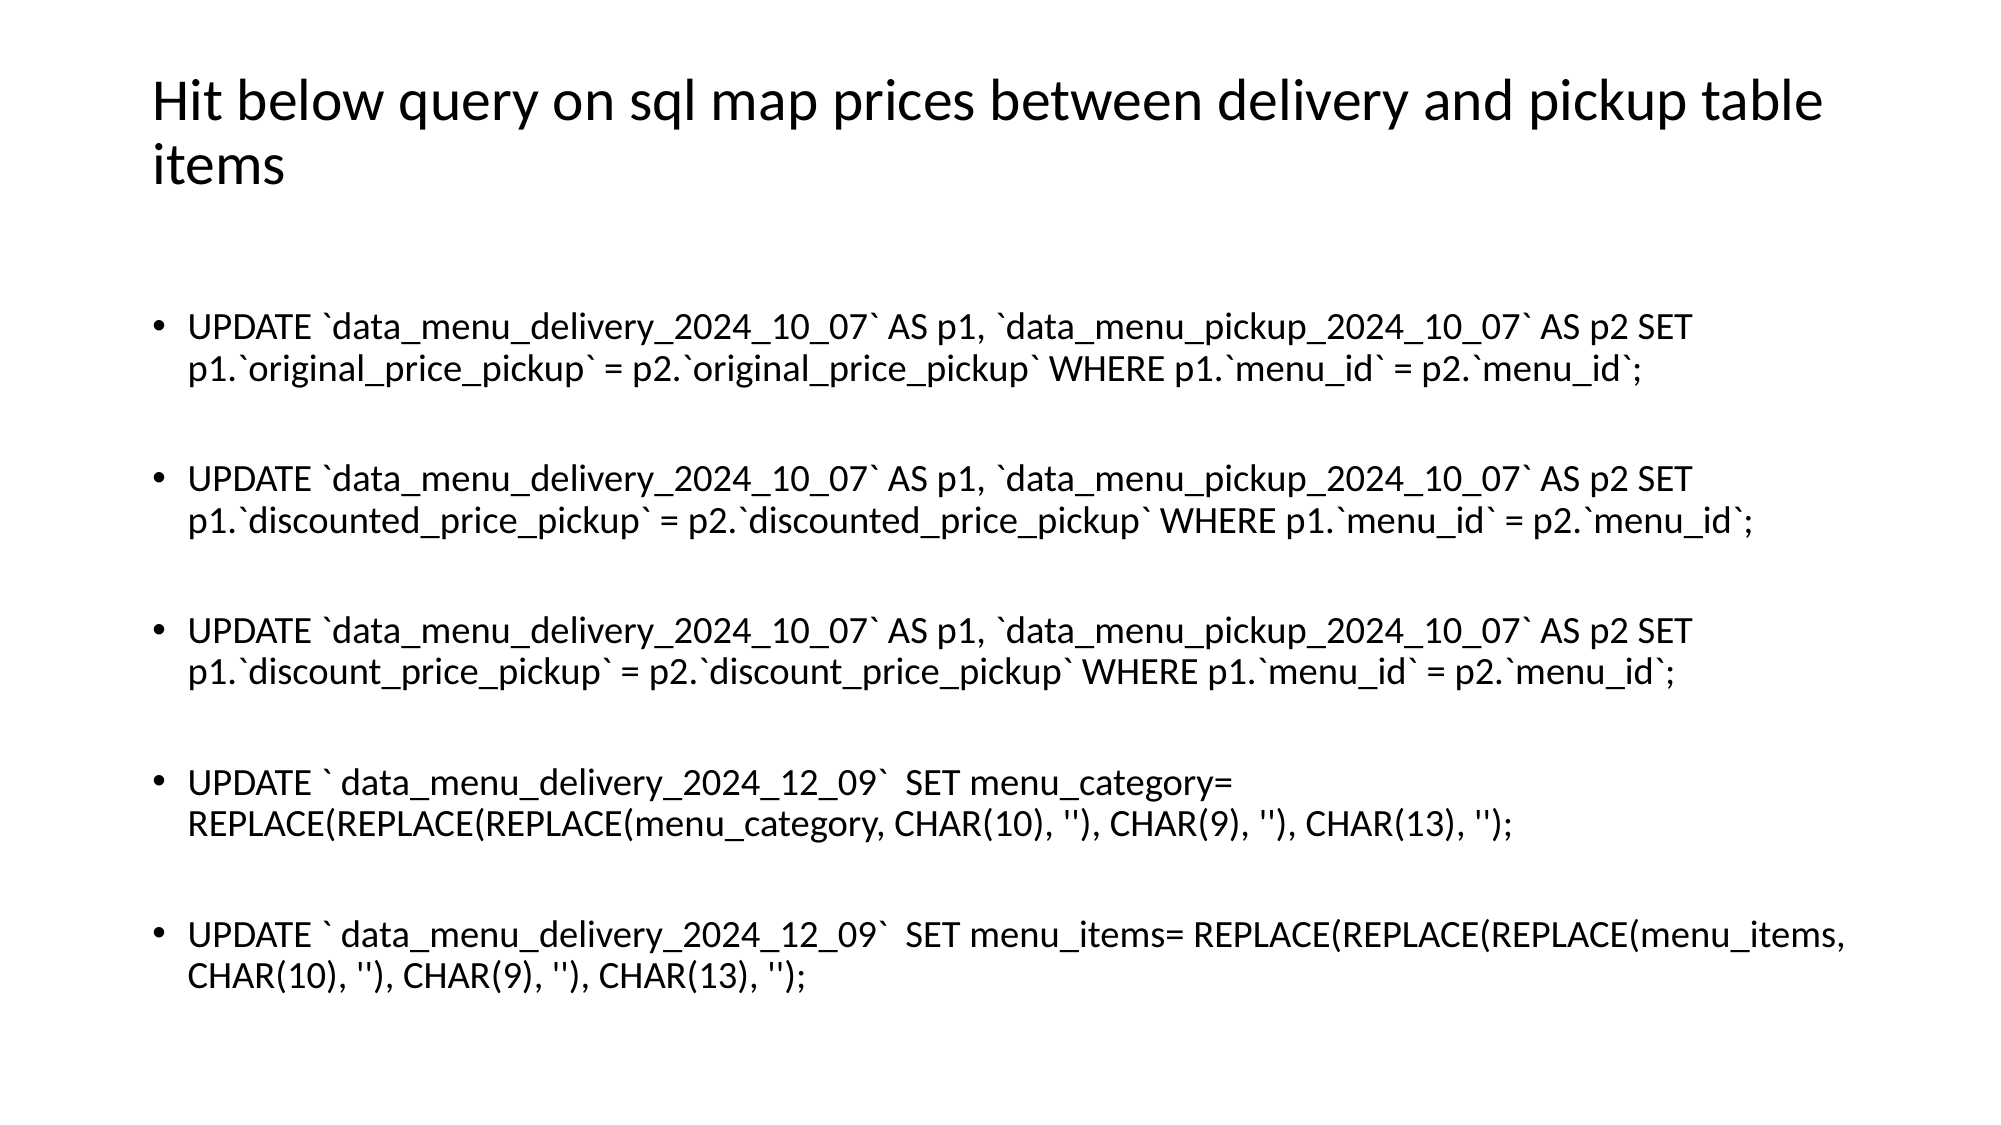

# Hit below query on sql map prices between delivery and pickup table items
UPDATE `data_menu_delivery_2024_10_07` AS p1, `data_menu_pickup_2024_10_07` AS p2 SET p1.`original_price_pickup` = p2.`original_price_pickup` WHERE p1.`menu_id` = p2.`menu_id`;

UPDATE `data_menu_delivery_2024_10_07` AS p1, `data_menu_pickup_2024_10_07` AS p2 SET p1.`discounted_price_pickup` = p2.`discounted_price_pickup` WHERE p1.`menu_id` = p2.`menu_id`;

UPDATE `data_menu_delivery_2024_10_07` AS p1, `data_menu_pickup_2024_10_07` AS p2 SET p1.`discount_price_pickup` = p2.`discount_price_pickup` WHERE p1.`menu_id` = p2.`menu_id`;

UPDATE ` data_menu_delivery_2024_12_09`  SET menu_category= REPLACE(REPLACE(REPLACE(menu_category, CHAR(10), ''), CHAR(9), ''), CHAR(13), '');

UPDATE ` data_menu_delivery_2024_12_09`  SET menu_items= REPLACE(REPLACE(REPLACE(menu_items, CHAR(10), ''), CHAR(9), ''), CHAR(13), '');